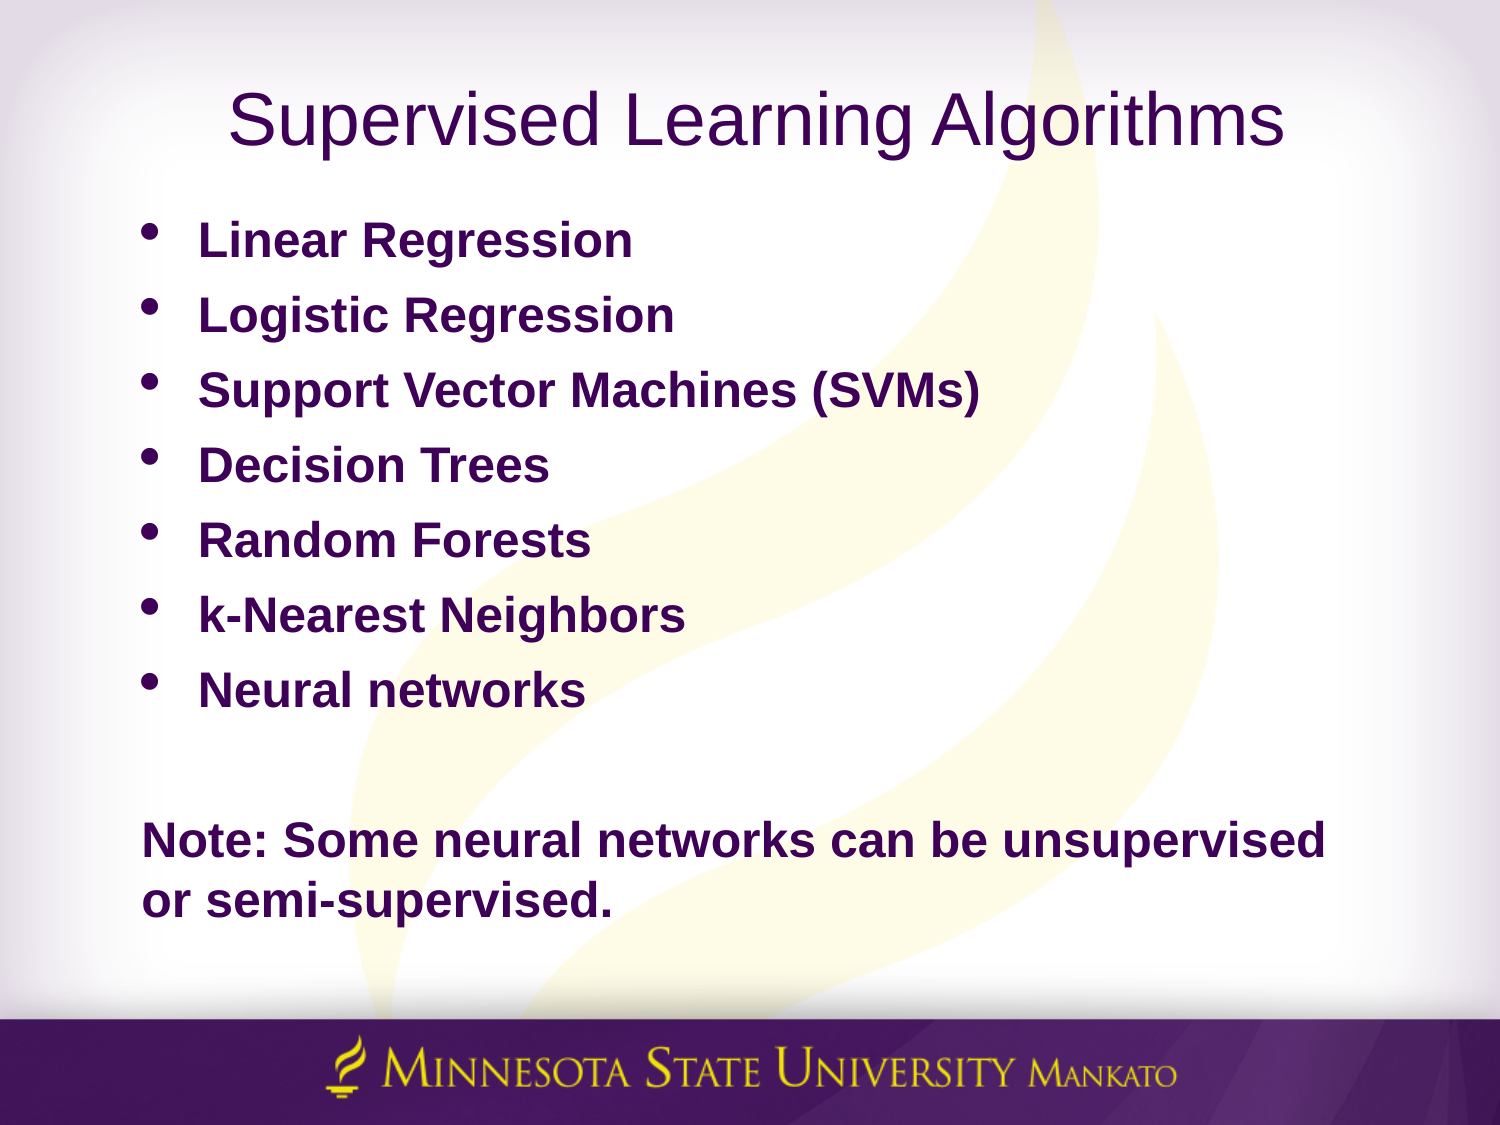

# Supervised Learning Algorithms
Linear Regression
Logistic Regression
Support Vector Machines (SVMs)
Decision Trees
Random Forests
k-Nearest Neighbors
Neural networks

Note: Some neural networks can be unsupervised or semi-supervised.